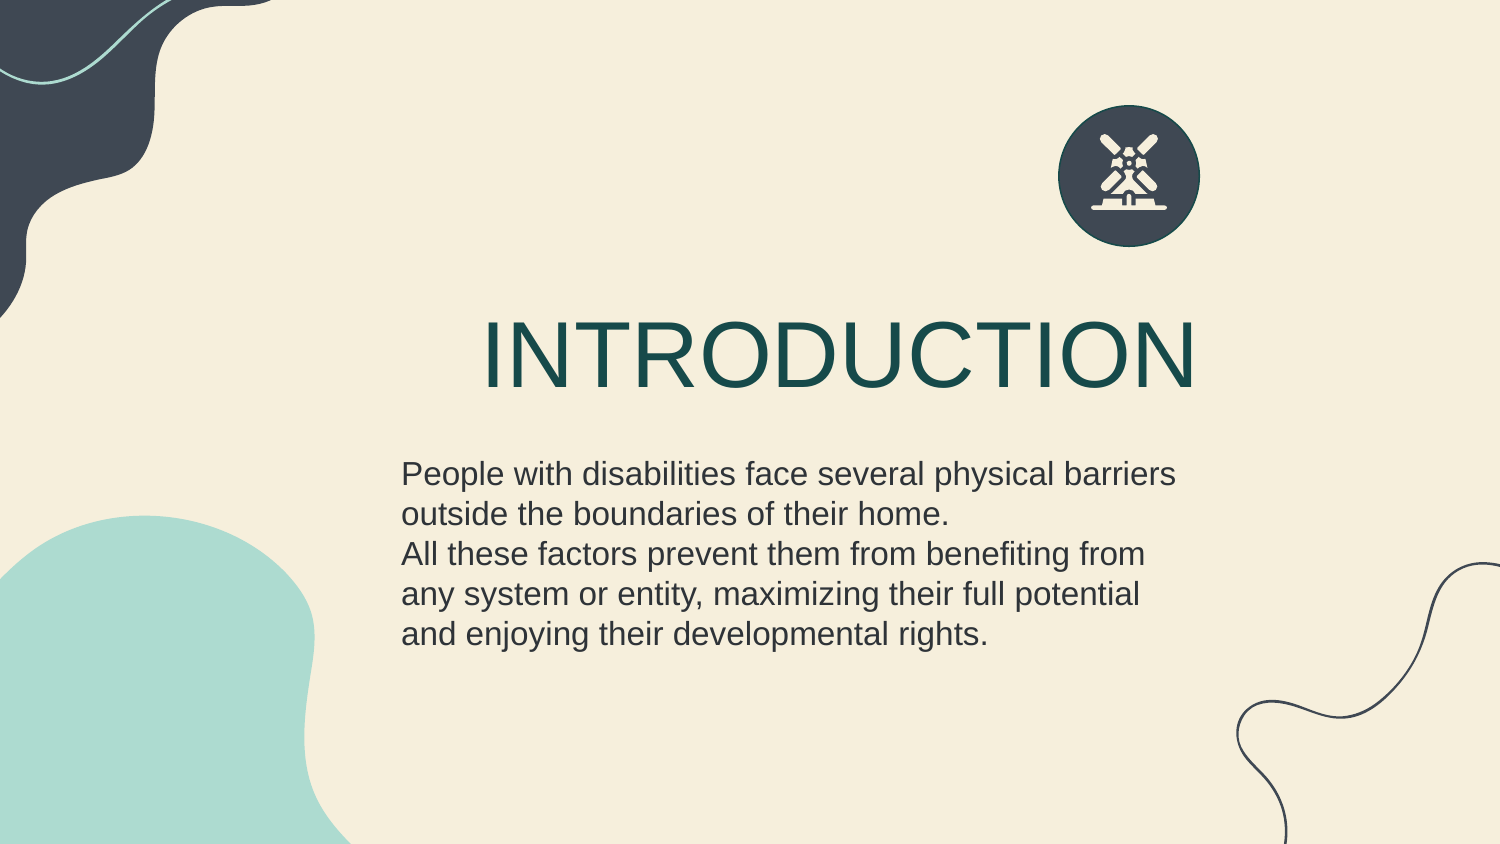

# INTRODUCTION
People with disabilities face several physical barriers outside the boundaries of their home.
All these factors prevent them from benefiting from any system or entity, maximizing their full potential and enjoying their developmental rights.